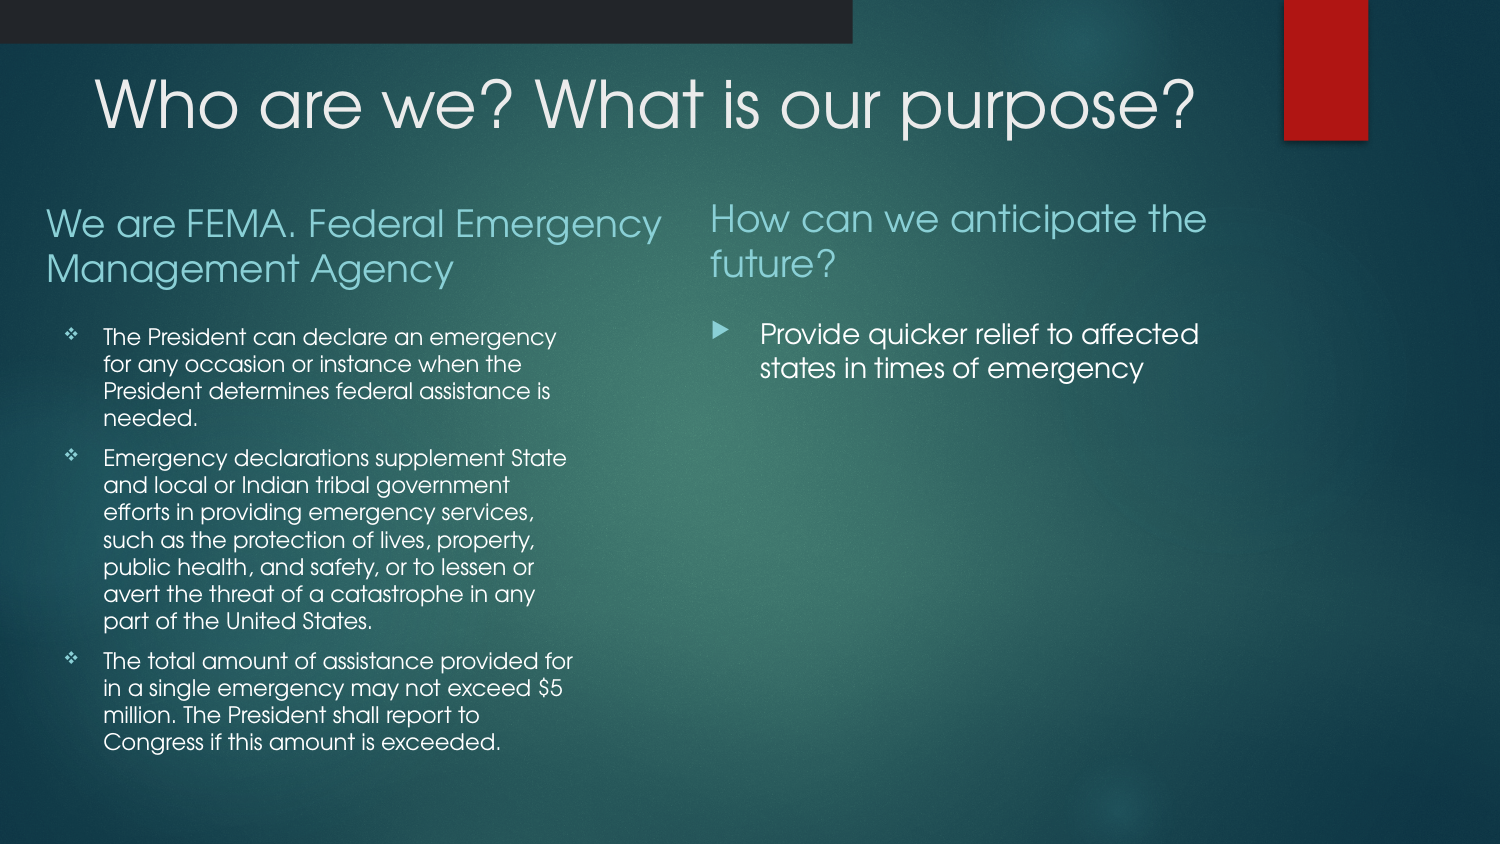

Are there any missing or incomplete data points, and if so, how will they be handled during the analysis?

# Who are we? What is our purpose?
We are FEMA. Federal Emergency Management Agency
How can we anticipate the future?
Provide quicker relief to affected states in times of emergency
The President can declare an emergency for any occasion or instance when the President determines federal assistance is needed.
Emergency declarations supplement State and local or Indian tribal government efforts in providing emergency services, such as the protection of lives, property, public health, and safety, or to lessen or avert the threat of a catastrophe in any part of the United States.
The total amount of assistance provided for in a single emergency may not exceed $5 million. The President shall report to Congress if this amount is exceeded.